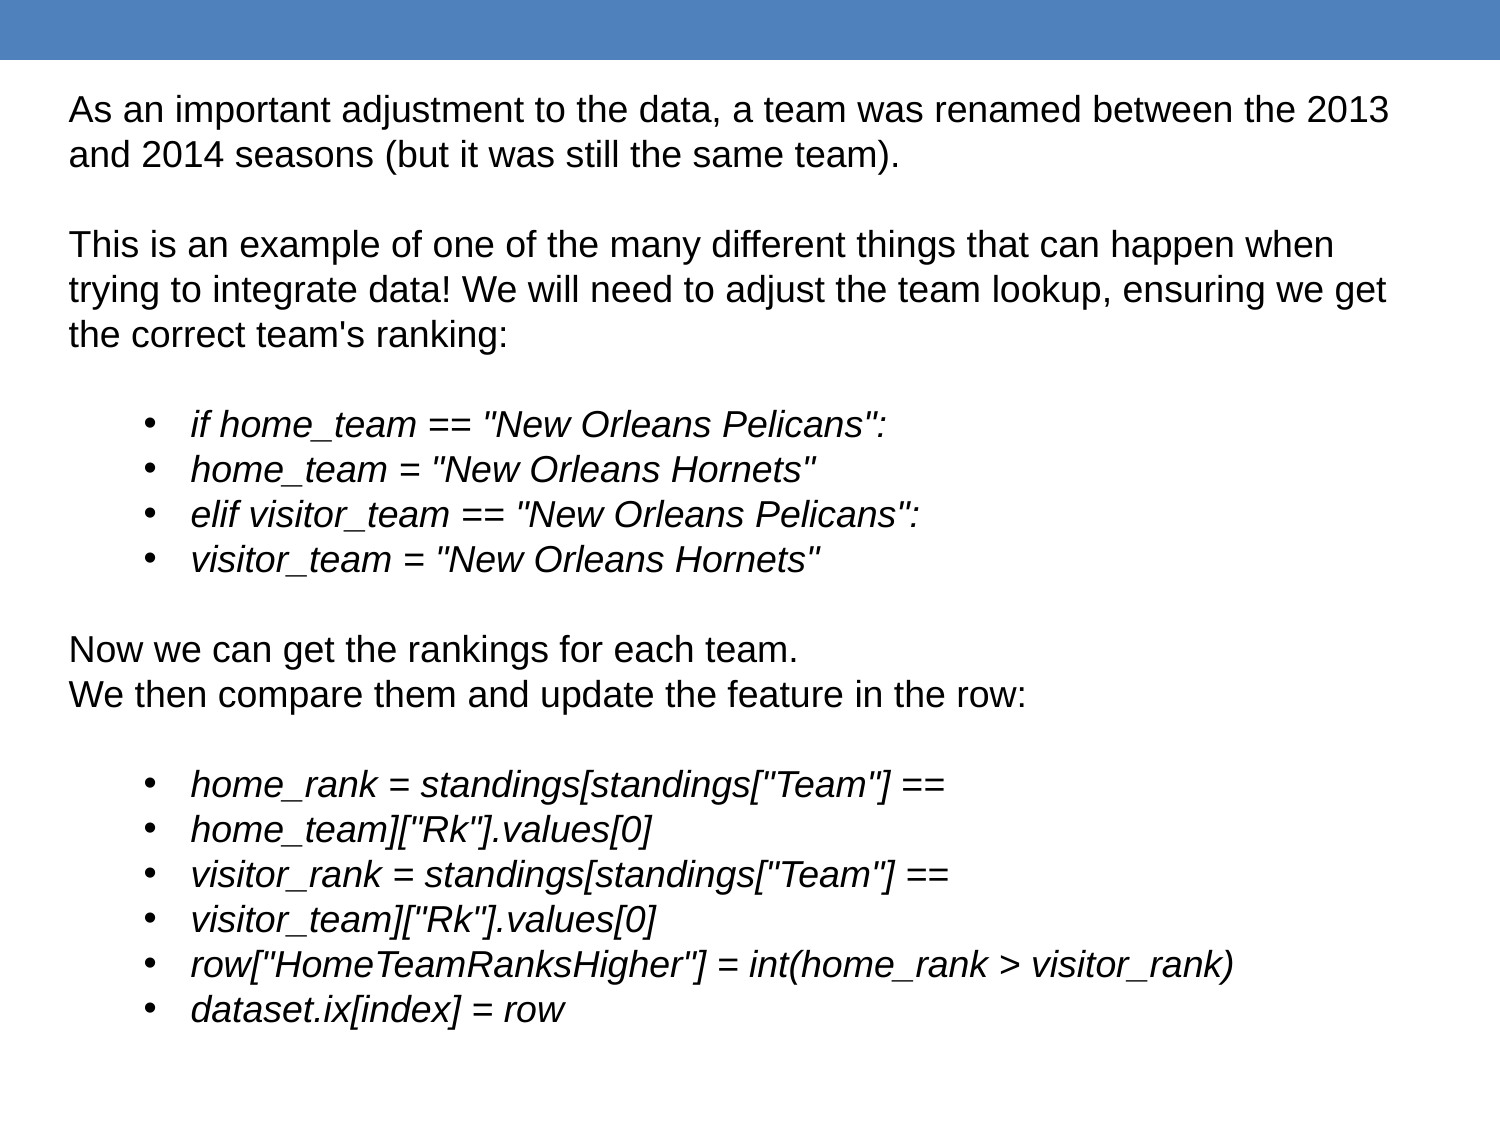

As an important adjustment to the data, a team was renamed between the 2013 and 2014 seasons (but it was still the same team).

This is an example of one of the many different things that can happen when trying to integrate data! We will need to adjust the team lookup, ensuring we get the correct team's ranking:

if home_team == "New Orleans Pelicans":
home_team = "New Orleans Hornets"
elif visitor_team == "New Orleans Pelicans":
visitor_team = "New Orleans Hornets"

Now we can get the rankings for each team.
We then compare them and update the feature in the row:

home_rank = standings[standings["Team"] ==
home_team]["Rk"].values[0]
visitor_rank = standings[standings["Team"] ==
visitor_team]["Rk"].values[0]
row["HomeTeamRanksHigher"] = int(home_rank > visitor_rank)
dataset.ix[index] = row